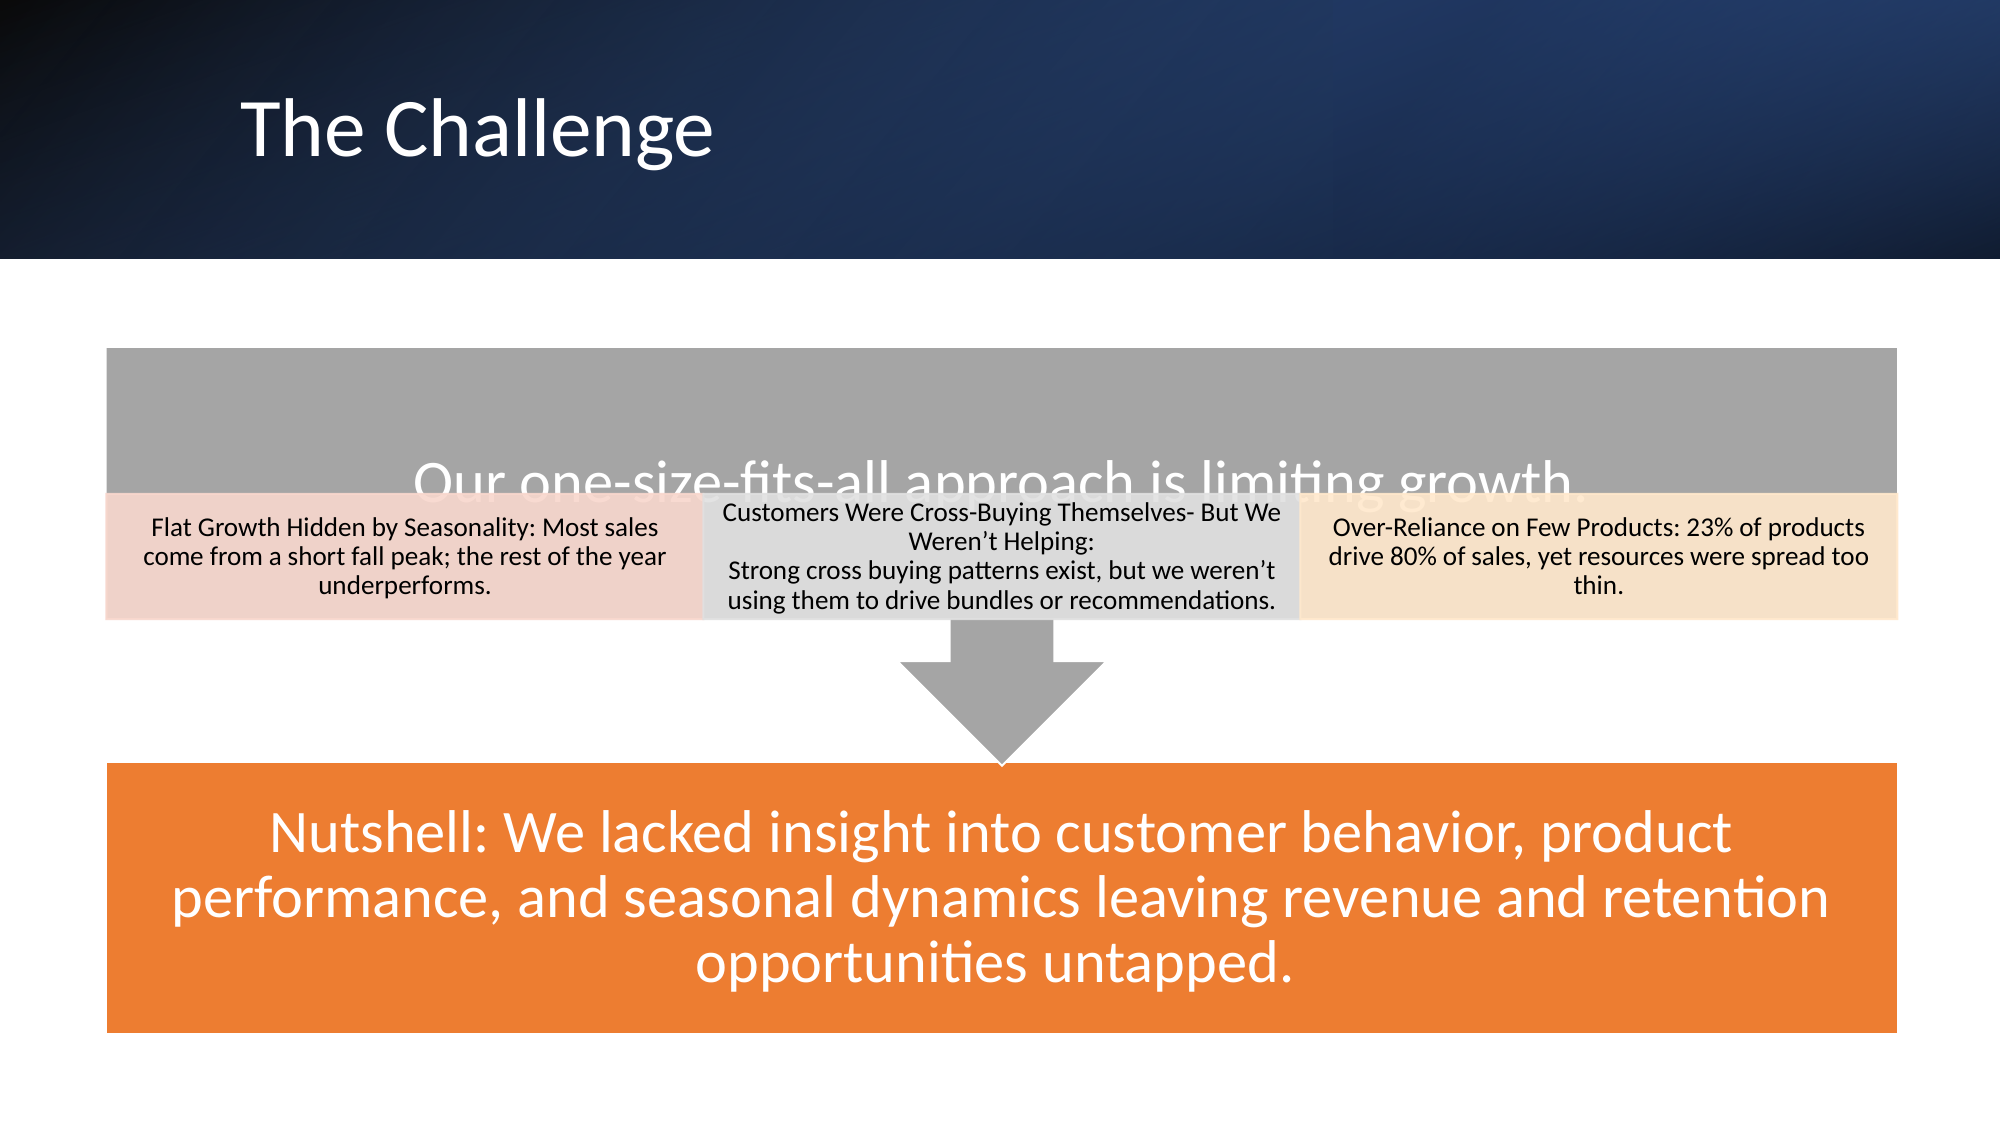

# The Challenge
Nutshell: We lacked insight into customer behavior, product performance, and seasonal dynamics leaving revenue and retention opportunities untapped.
Our one-size-fits-all approach is limiting growth.
Flat Growth Hidden by Seasonality: Most sales come from a short fall peak; the rest of the year underperforms.
Customers Were Cross-Buying Themselves- But We Weren’t Helping:
Strong cross buying patterns exist, but we weren’t using them to drive bundles or recommendations.
Over-Reliance on Few Products: 23% of products drive 80% of sales, yet resources were spread too thin.